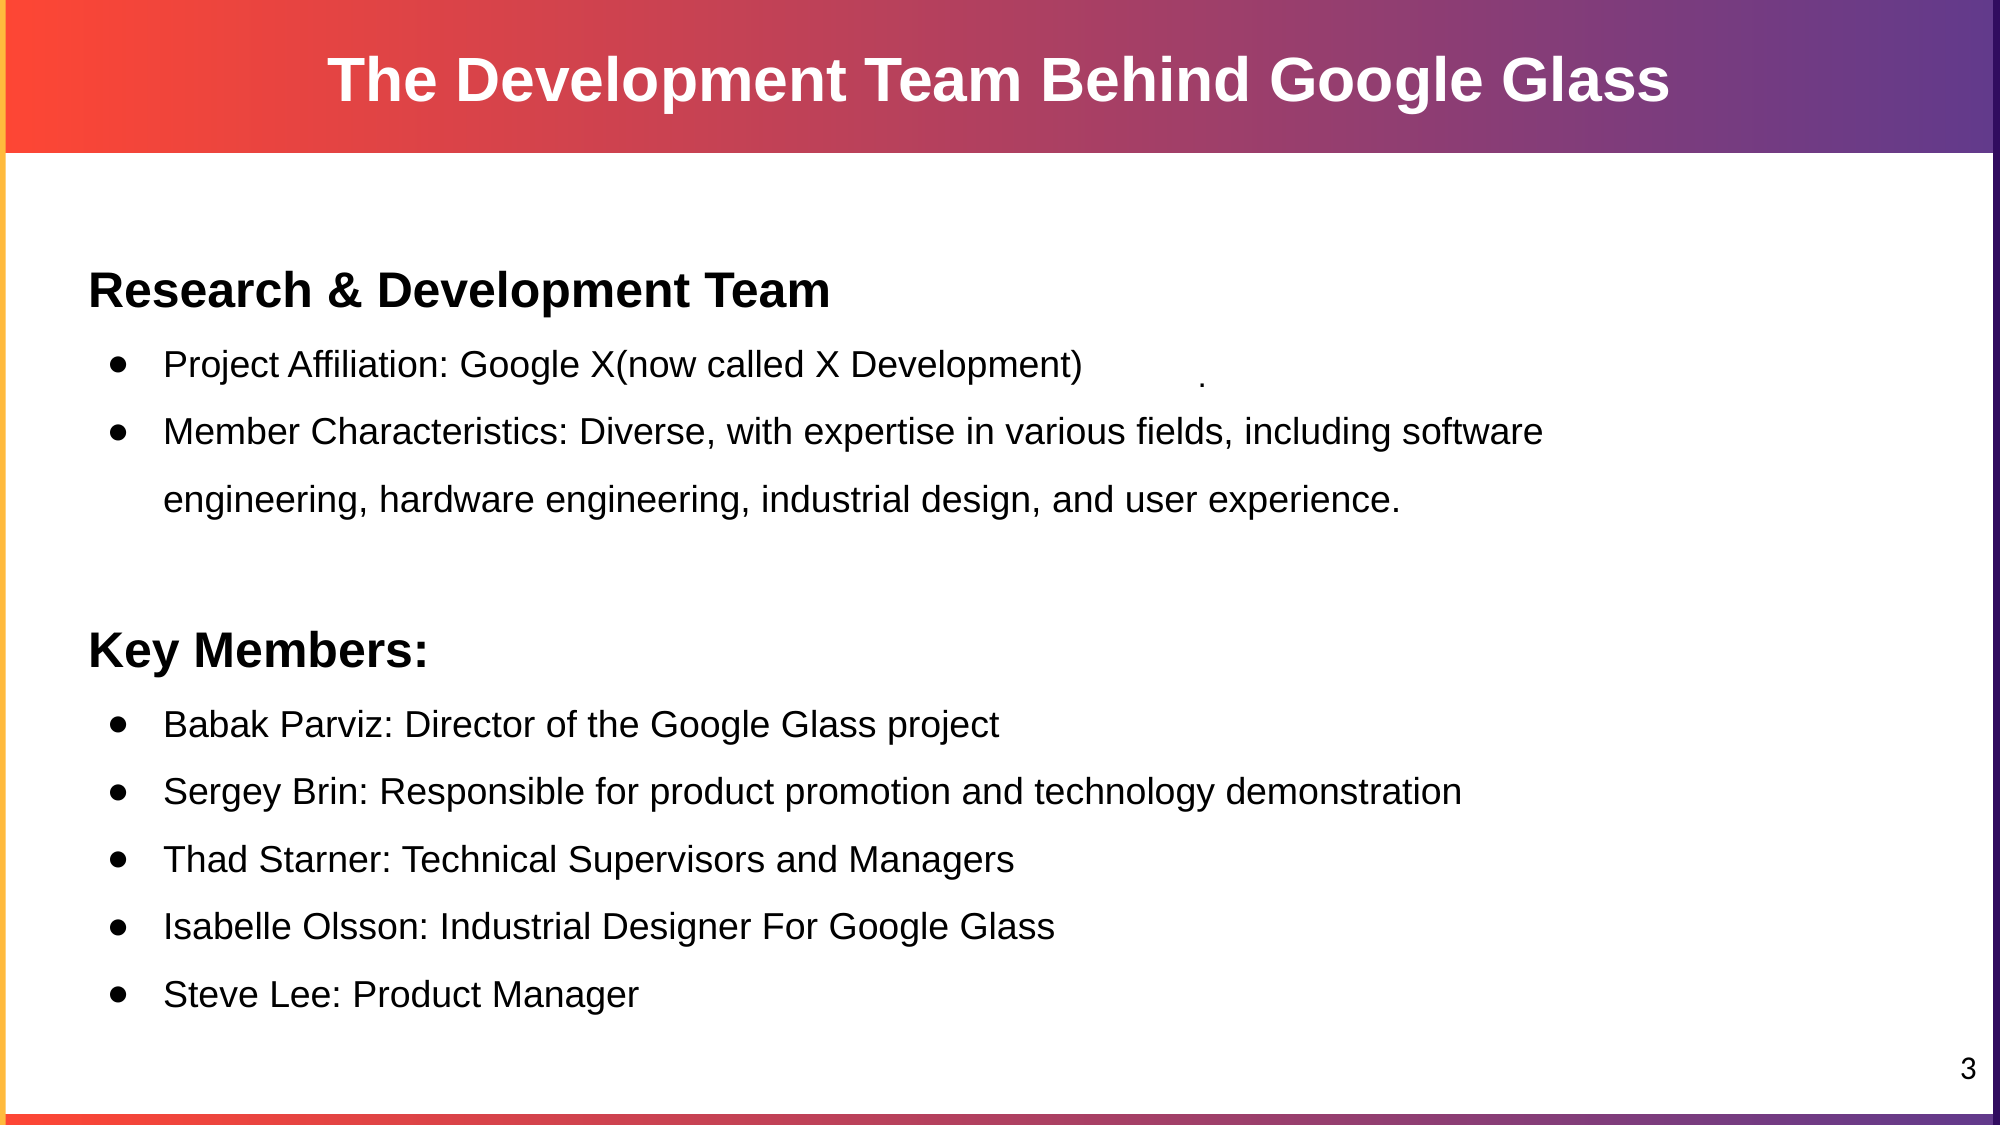

The Development Team Behind Google Glass
Research & Development Team
Project Affiliation: Google X(now called X Development)
Member Characteristics: Diverse, with expertise in various fields, including software engineering, hardware engineering, industrial design, and user experience.

Key Members:
Babak Parviz: Director of the Google Glass project
Sergey Brin: Responsible for product promotion and technology demonstration
Thad Starner: Technical Supervisors and Managers
Isabelle Olsson: Industrial Designer For Google Glass
Steve Lee: Product Manager

.

3